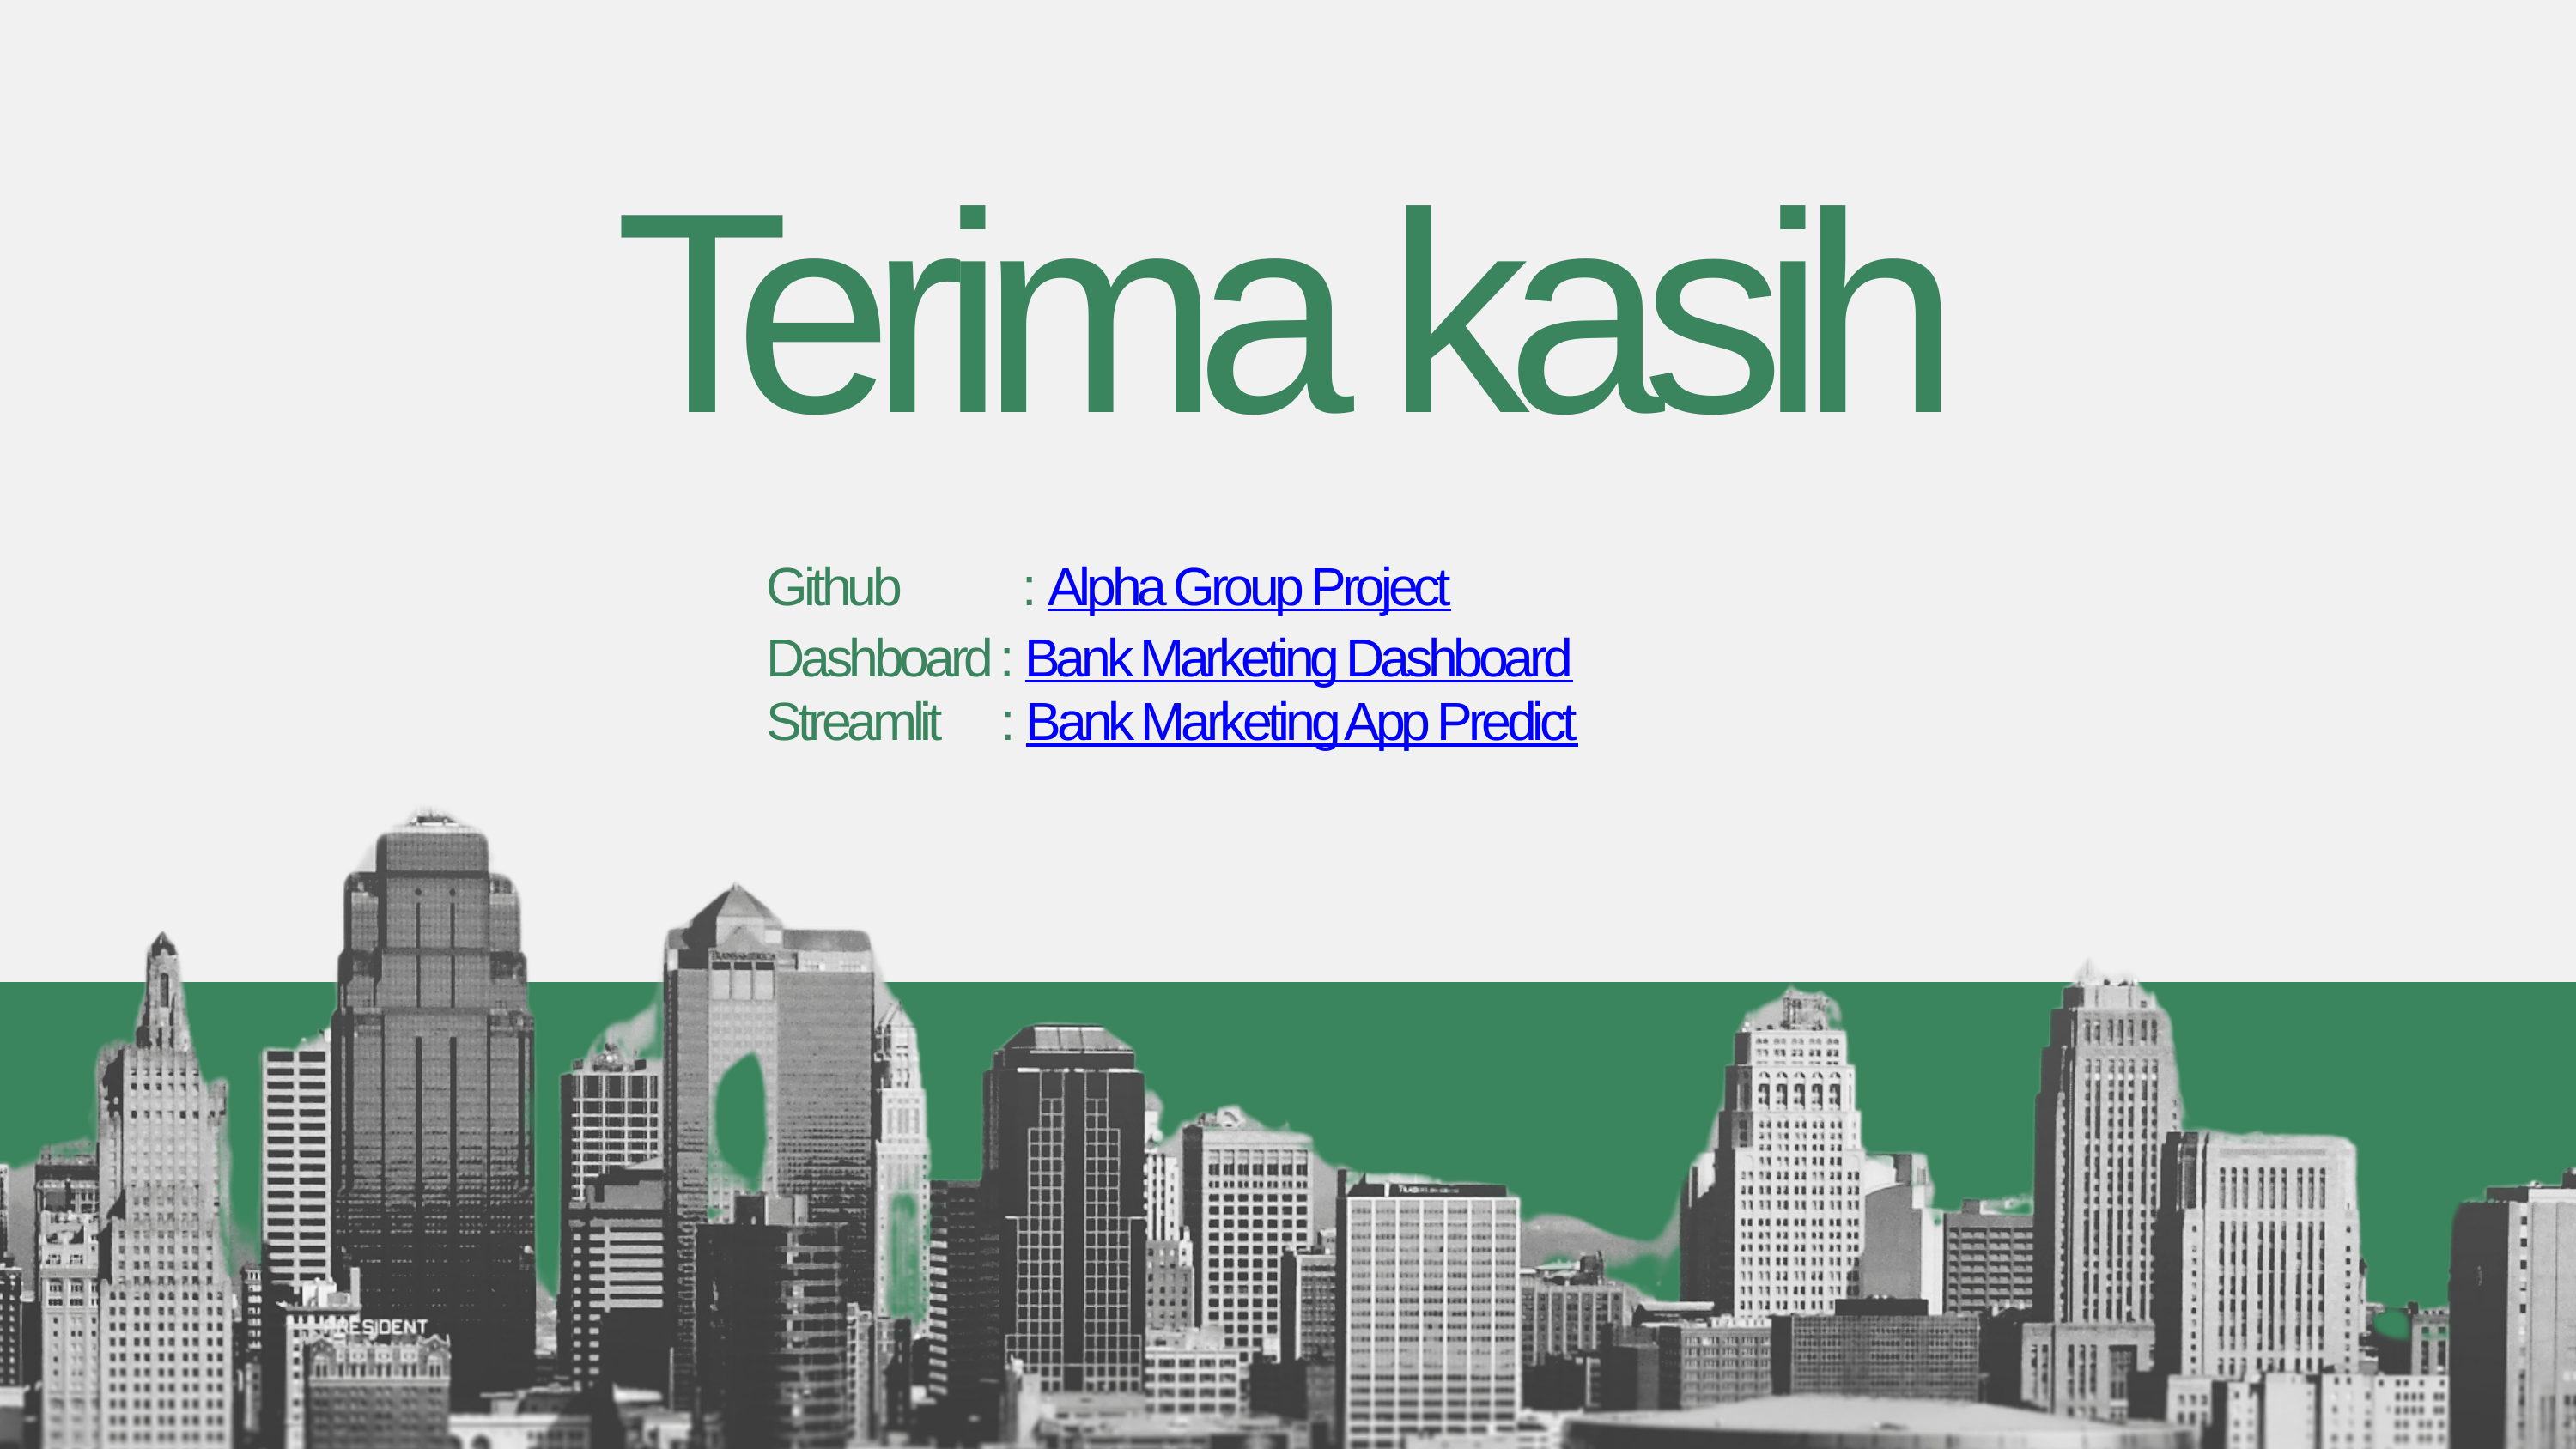

Terima kasih
Github            : Alpha Group Project
Dashboard : Bank Marketing Dashboard
Streamlit      : Bank Marketing App Predict